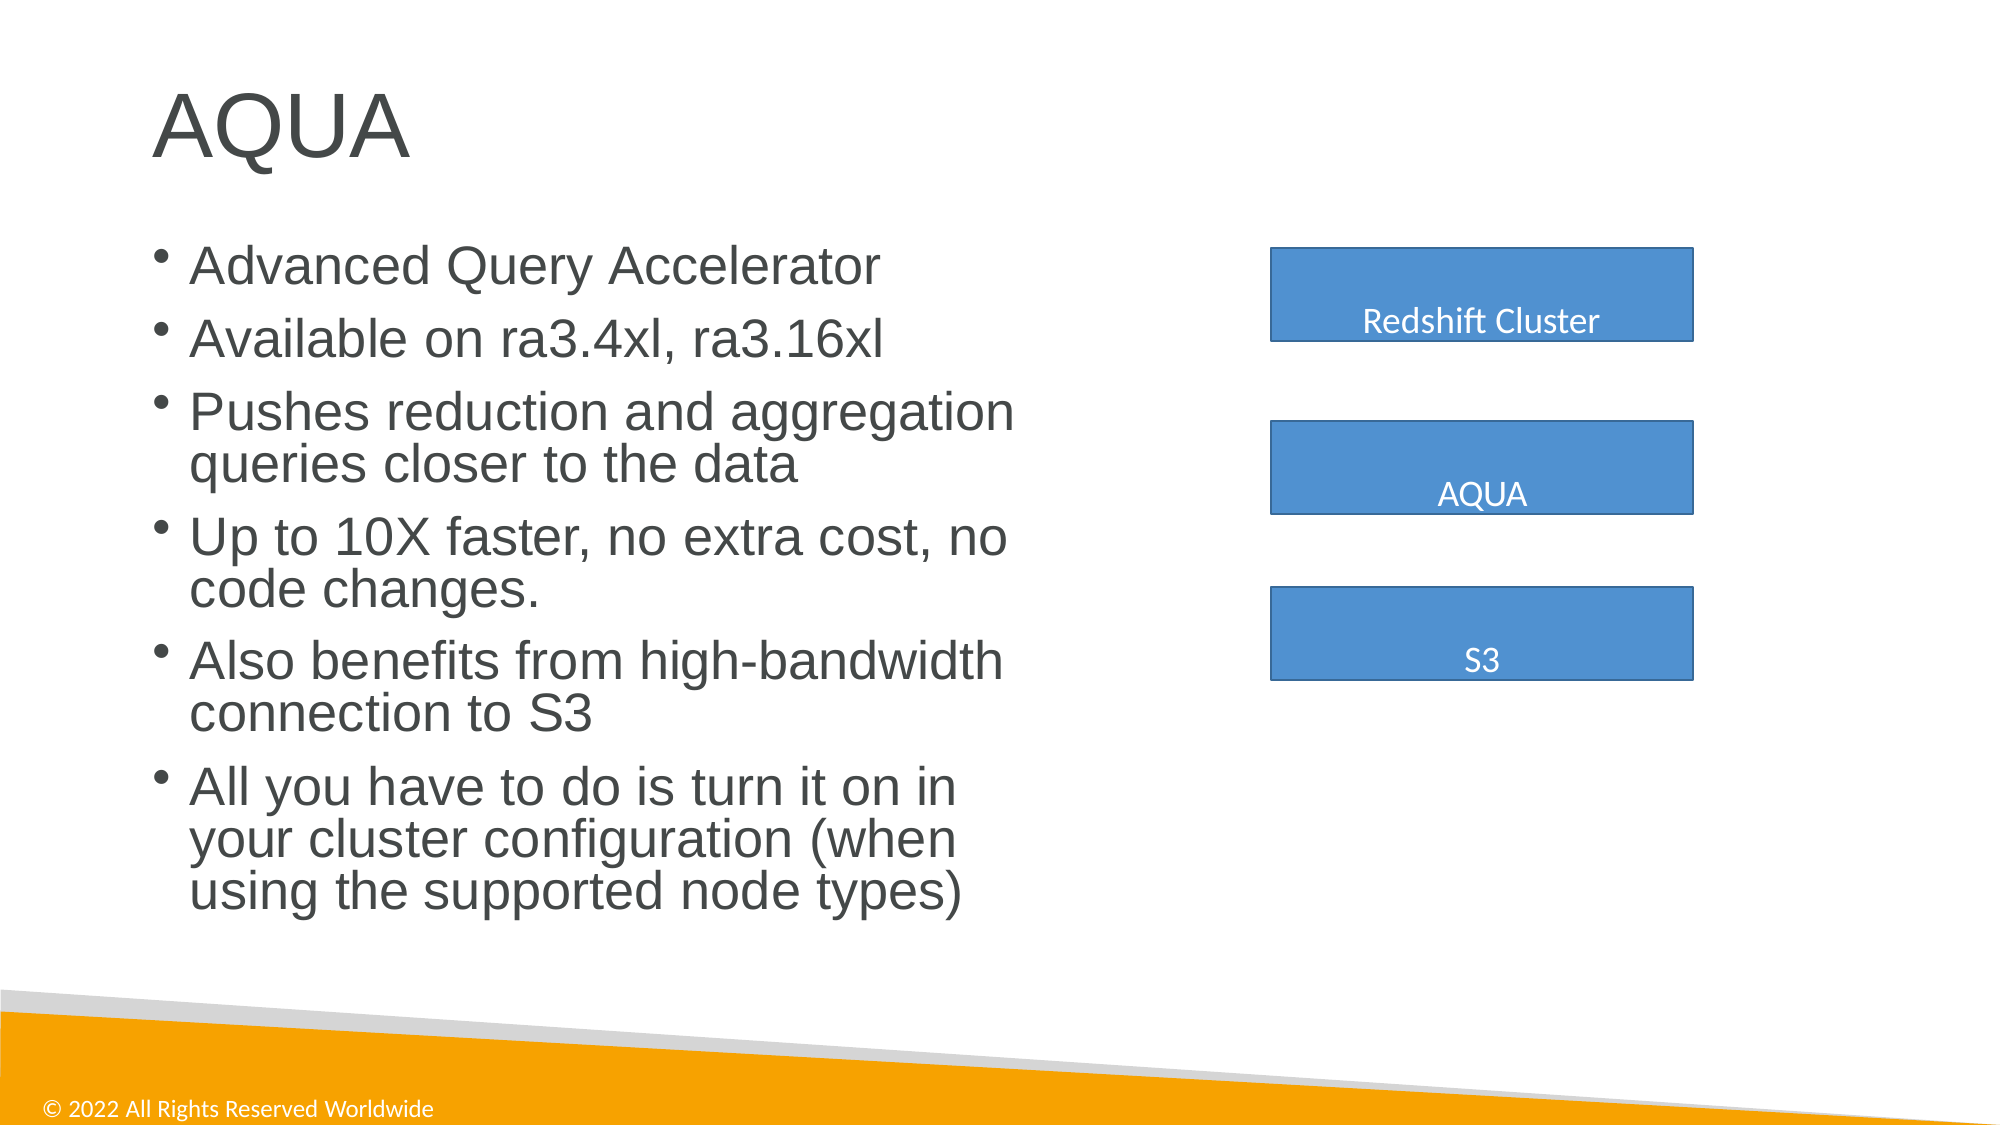

# AQUA
Advanced Query Accelerator
Available on ra3.4xl, ra3.16xl
Pushes reduction and aggregation queries closer to the data
Up to 10X faster, no extra cost, no code changes.
Also benefits from high-bandwidth connection to S3
All you have to do is turn it on in	your cluster configuration (when using the supported node types)

Redshift Cluster

AQUA

S3
© 2022 All Rights Reserved Worldwide